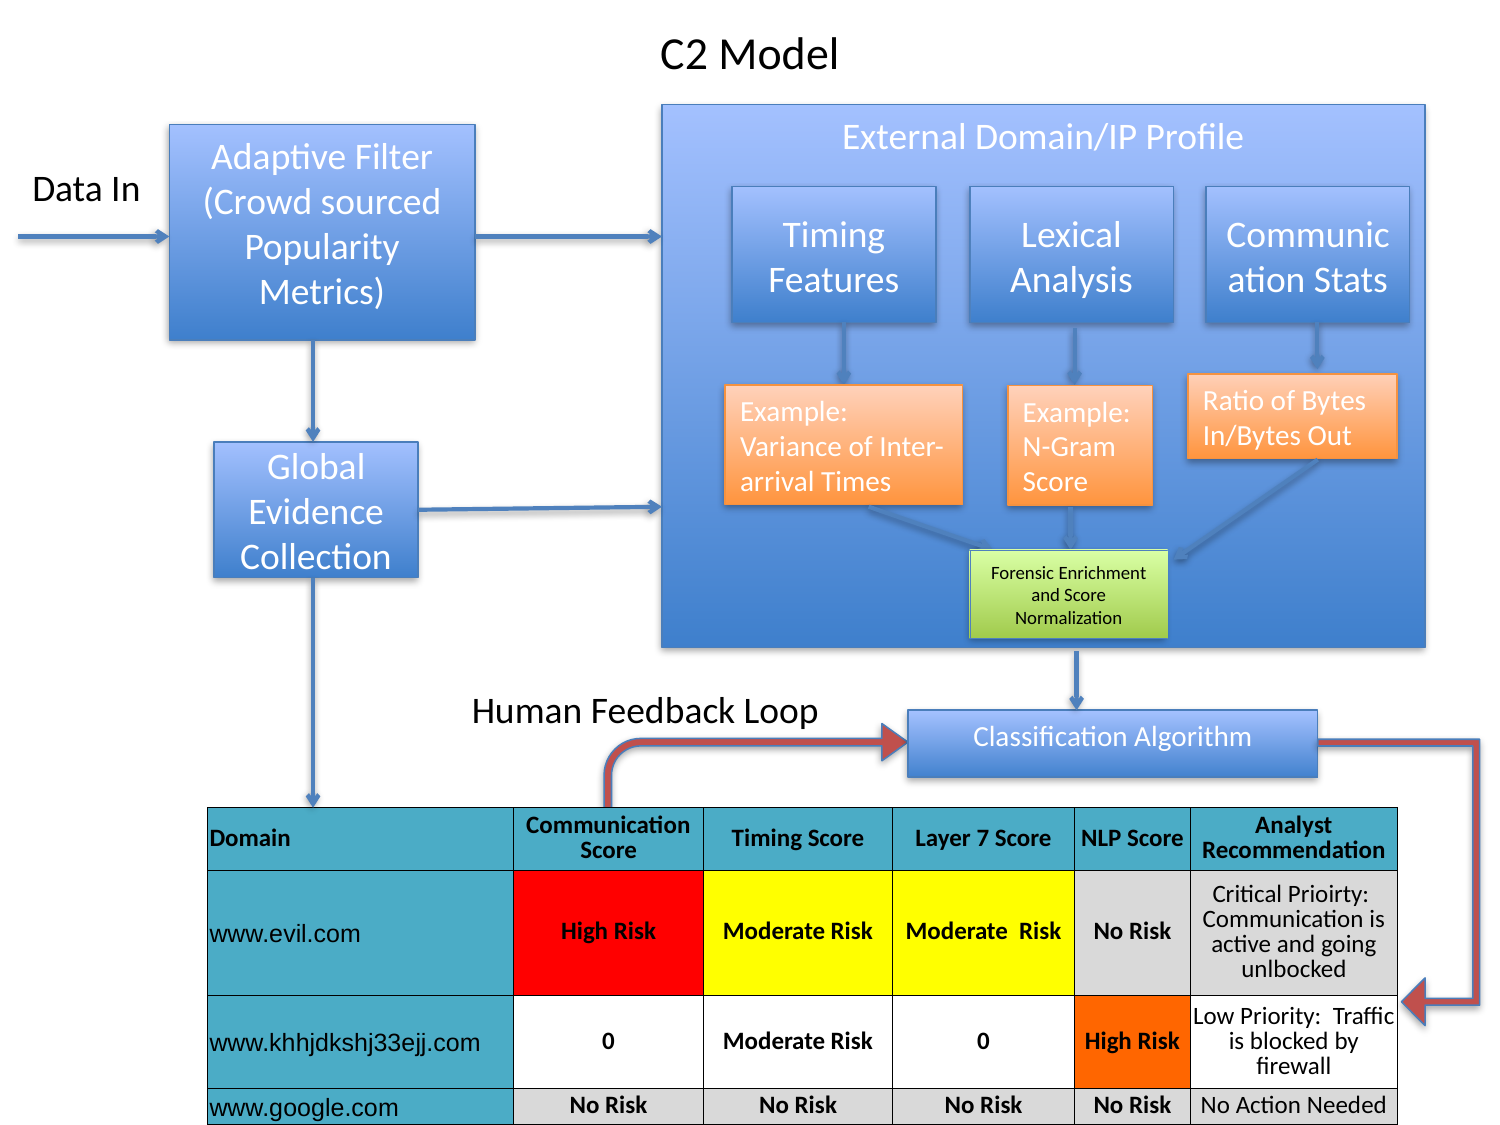

# C2 Model
External Domain/IP Profile
Adaptive Filter (Crowd sourced Popularity Metrics)
Data In
Timing Features
Lexical Analysis
Communication Stats
Ratio of Bytes In/Bytes Out
Example: Variance of Inter-arrival Times
Example: N-Gram Score
Global Evidence Collection
Forensic Enrichment and Score Normalization
Human Feedback Loop
Classification Algorithm

| Domain | Communication Score | Timing Score | Layer 7 Score | NLP Score | Analyst Recommendation |
| --- | --- | --- | --- | --- | --- |
| www.evil.com | High Risk | Moderate Risk | Moderate Risk | No Risk | Critical Prioirty: Communication is active and going unlbocked |
| www.khhjdkshj33ejj.com | 0 | Moderate Risk | 0 | High Risk | Low Priority: Traffic is blocked by firewall |
| www.google.com | No Risk | No Risk | No Risk | No Risk | No Action Needed |